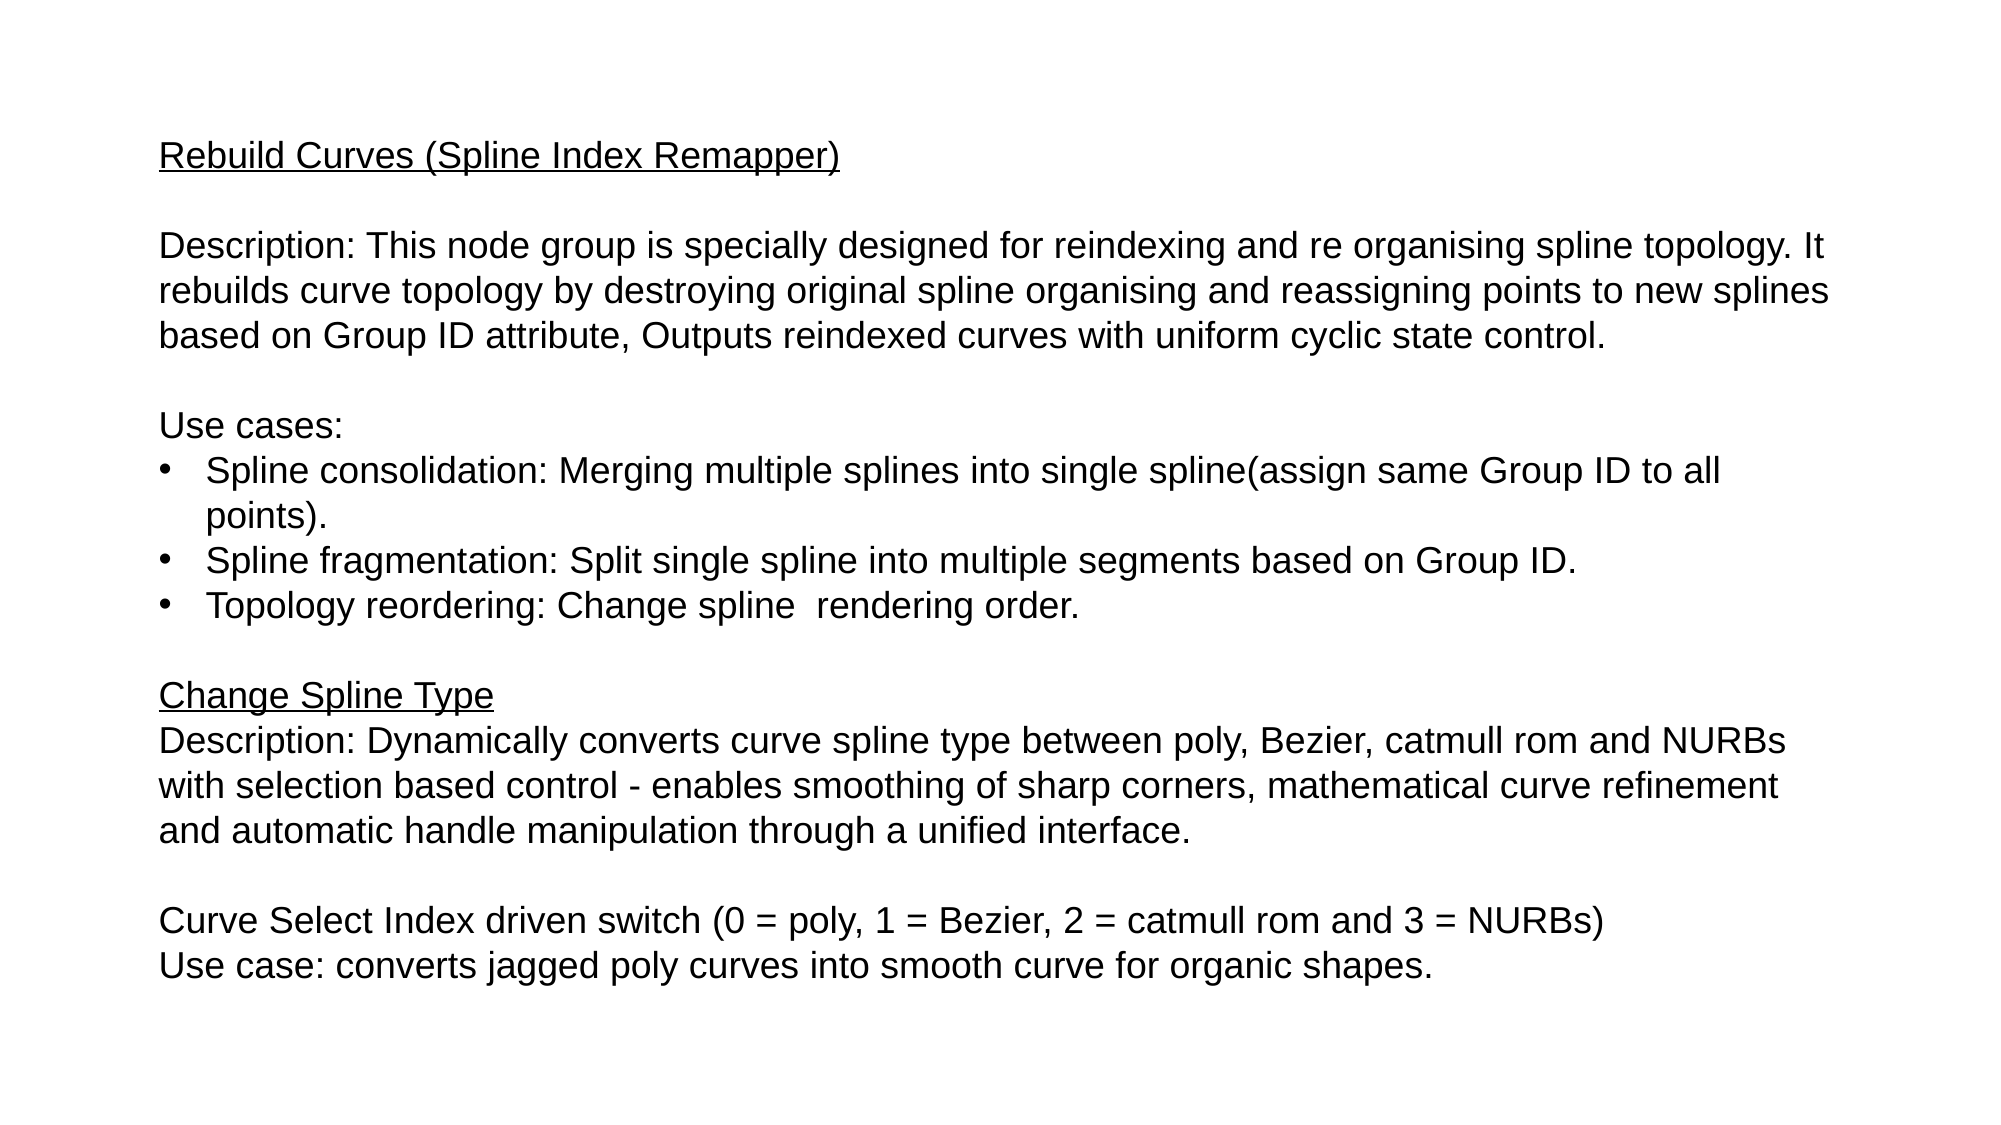

Rebuild Curves (Spline Index Remapper)

Description: This node group is specially designed for reindexing and re organising spline topology. It rebuilds curve topology by destroying original spline organising and reassigning points to new splines based on Group ID attribute, Outputs reindexed curves with uniform cyclic state control.

Use cases:
Spline consolidation: Merging multiple splines into single spline(assign same Group ID to all points).
Spline fragmentation: Split single spline into multiple segments based on Group ID.
Topology reordering: Change spline  rendering order.

Change Spline Type
Description: Dynamically converts curve spline type between poly, Bezier, catmull rom and NURBs with selection based control - enables smoothing of sharp corners, mathematical curve refinement and automatic handle manipulation through a unified interface.

Curve Select Index driven switch (0 = poly, 1 = Bezier, 2 = catmull rom and 3 = NURBs)
Use case: converts jagged poly curves into smooth curve for organic shapes.